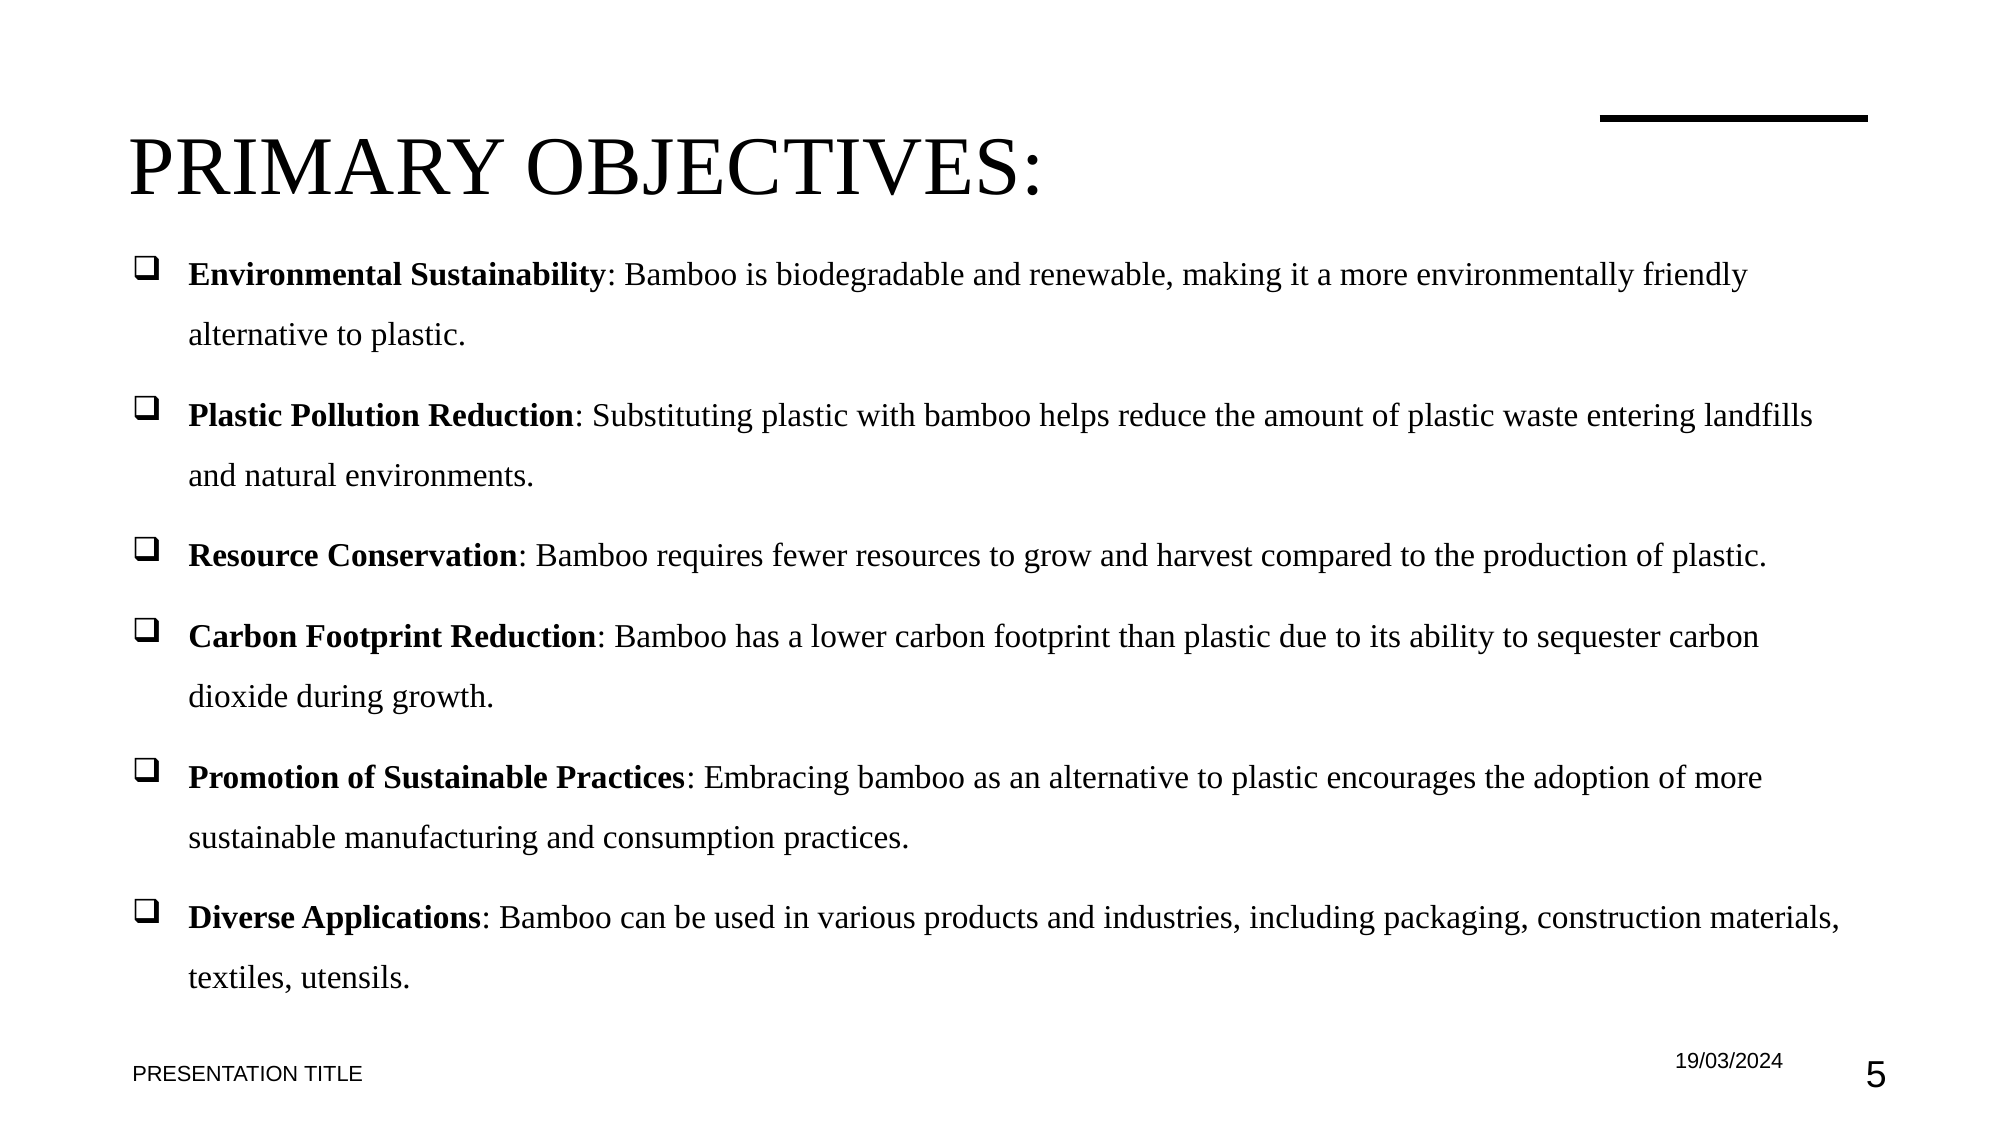

# PRIMARY OBJECTIVES:
Environmental Sustainability: Bamboo is biodegradable and renewable, making it a more environmentally friendly alternative to plastic.
Plastic Pollution Reduction: Substituting plastic with bamboo helps reduce the amount of plastic waste entering landfills and natural environments.
Resource Conservation: Bamboo requires fewer resources to grow and harvest compared to the production of plastic.
Carbon Footprint Reduction: Bamboo has a lower carbon footprint than plastic due to its ability to sequester carbon dioxide during growth.
Promotion of Sustainable Practices: Embracing bamboo as an alternative to plastic encourages the adoption of more sustainable manufacturing and consumption practices.
Diverse Applications: Bamboo can be used in various products and industries, including packaging, construction materials, textiles, utensils.
PRESENTATION TITLE
19/03/2024

5